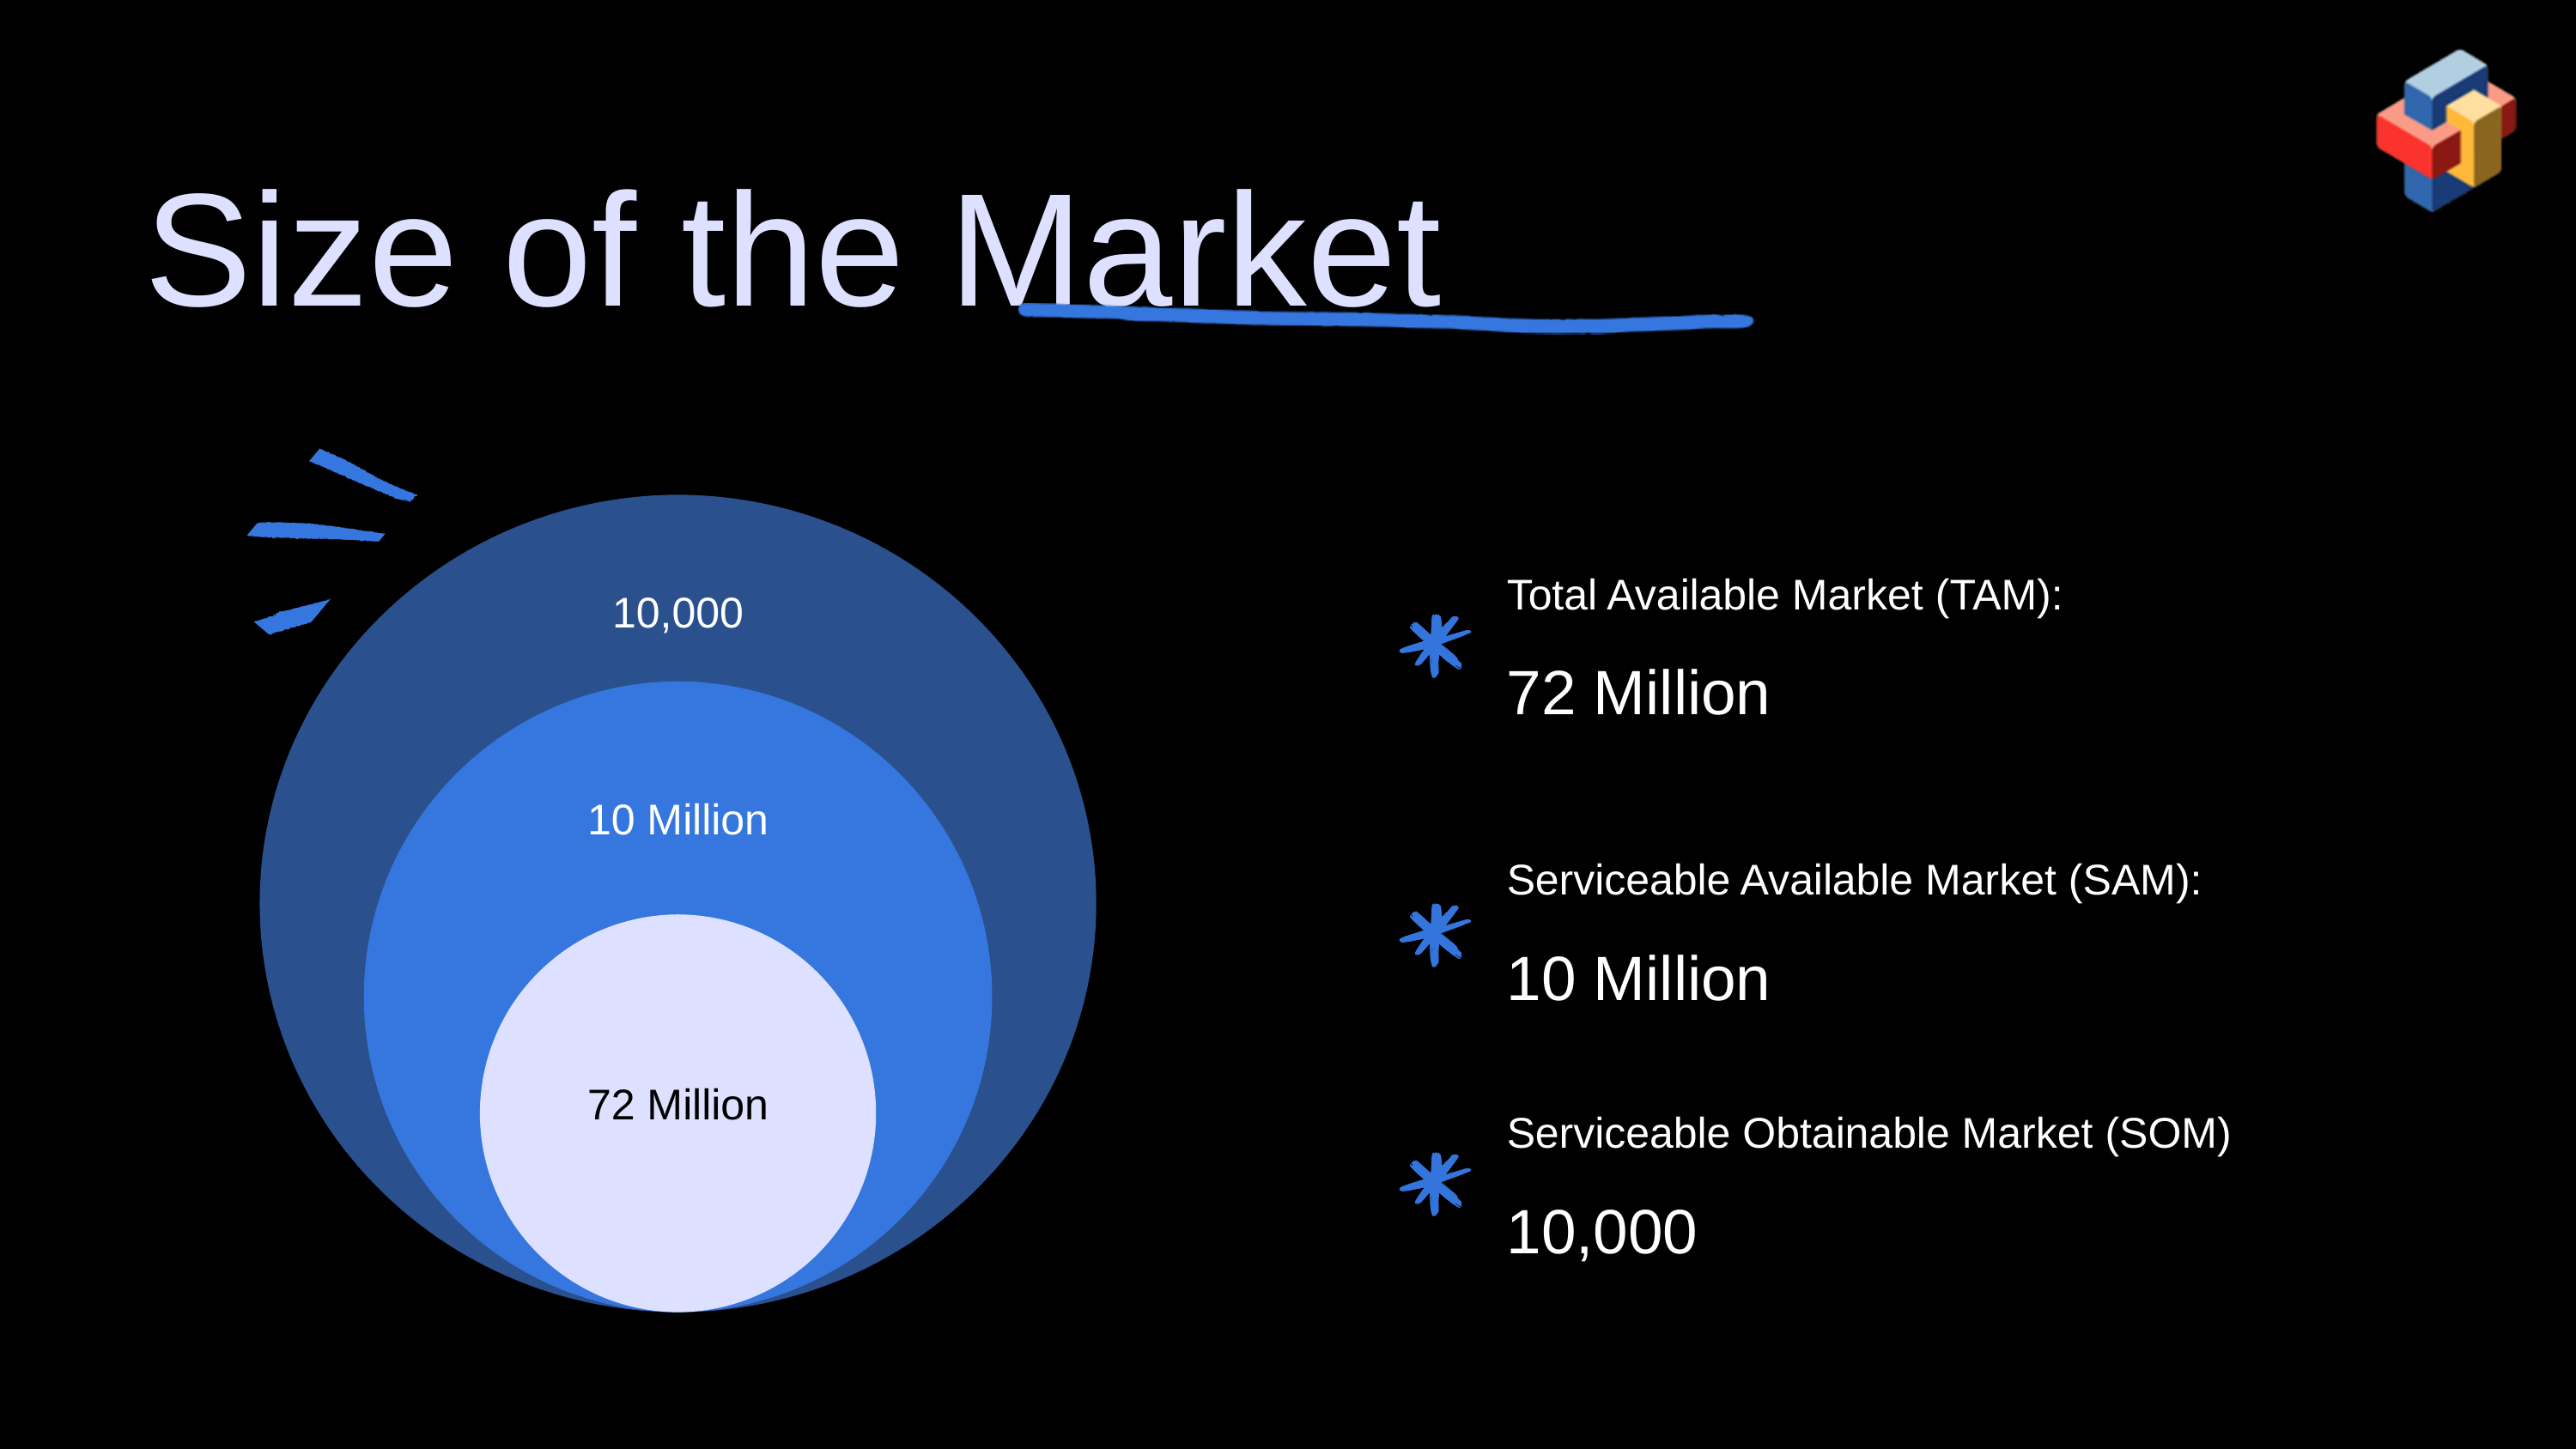

Size of the Market

10,000

10 Million

72 Million
Total Available Market (TAM):

72 Million
Serviceable Available Market (SAM):

10 Million
Serviceable Obtainable Market (SOM)

10,000